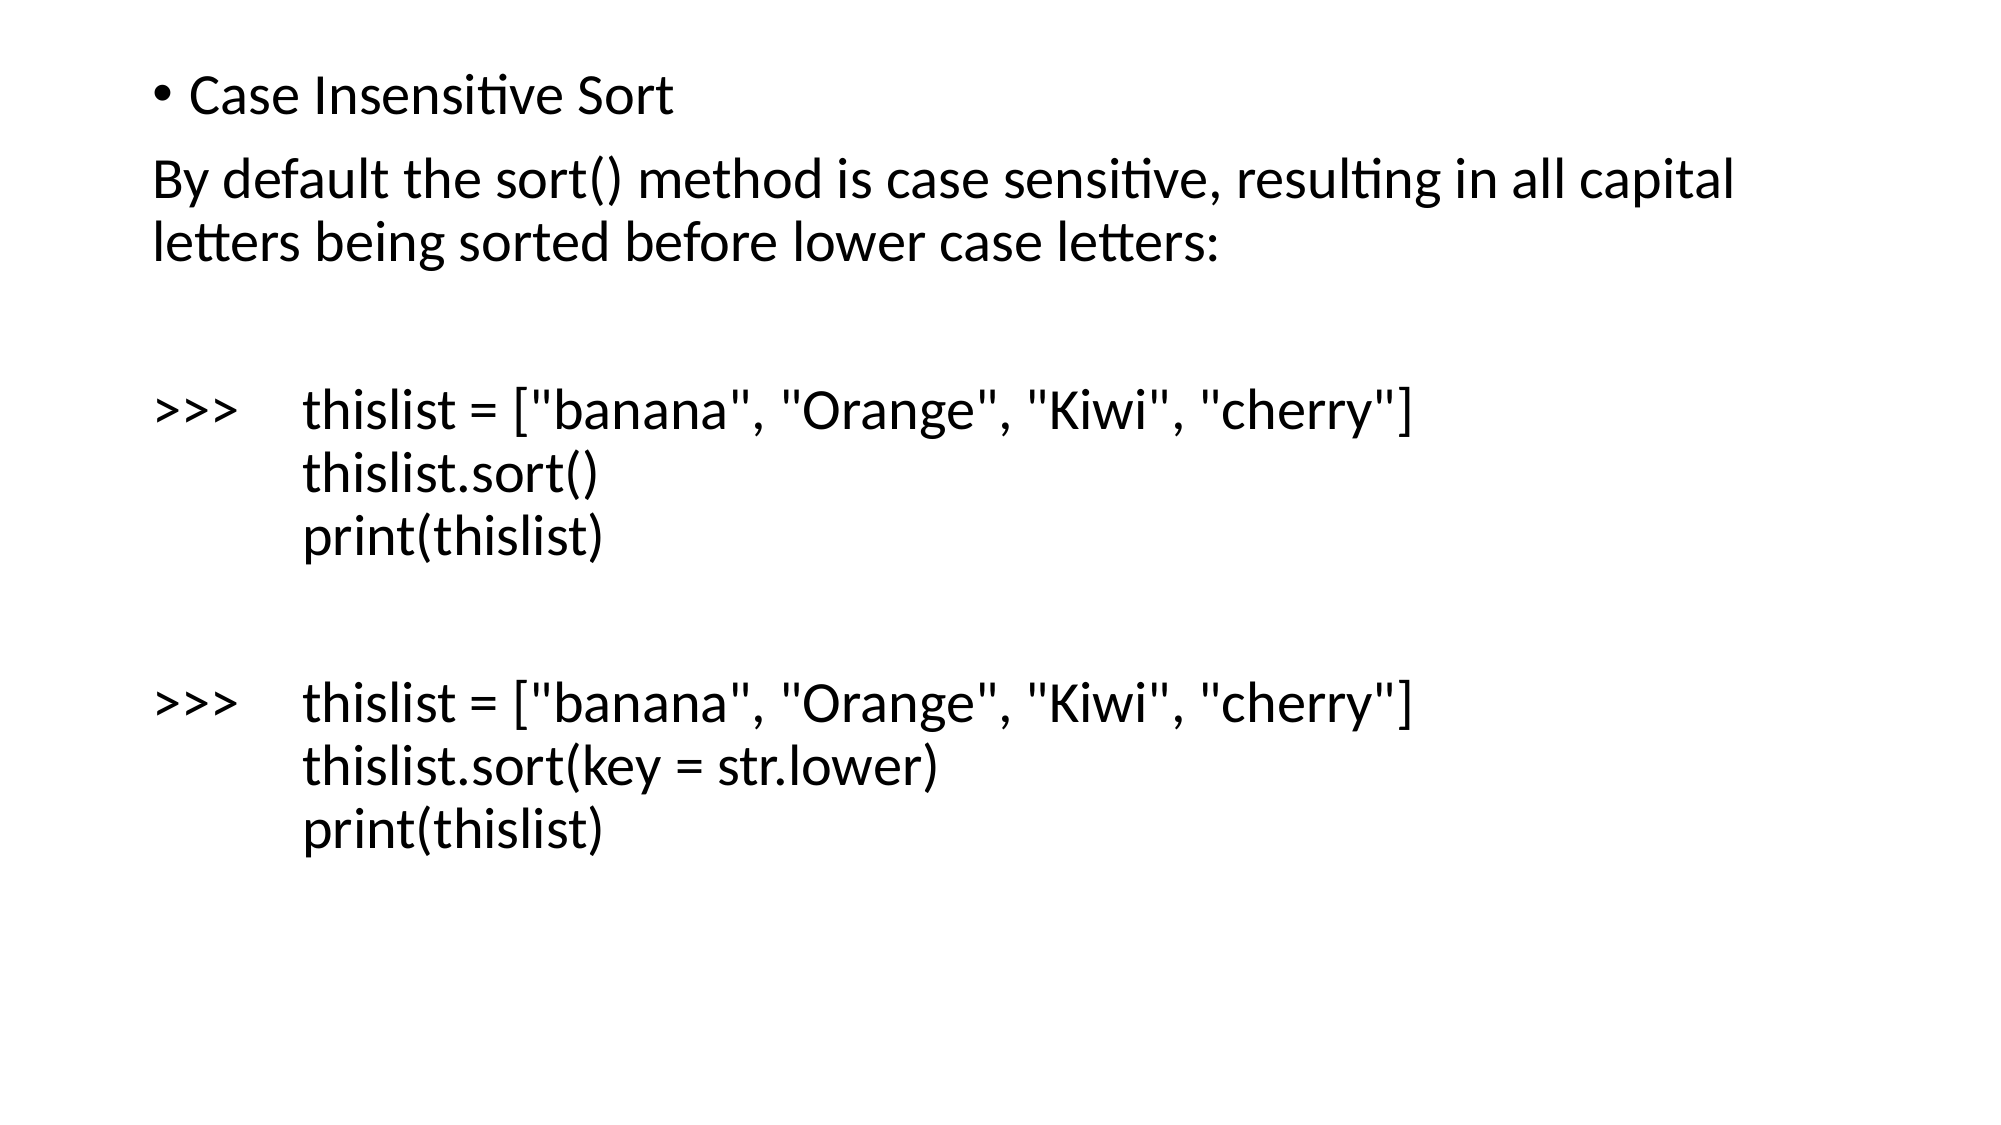

Case Insensitive Sort
By default the sort() method is case sensitive, resulting in all capital letters being sorted before lower case letters:

>>>	thislist = ["banana", "Orange", "Kiwi", "cherry"]
	thislist.sort()
	print(thislist)

>>>	thislist = ["banana", "Orange", "Kiwi", "cherry"]
	thislist.sort(key = str.lower)
	print(thislist)